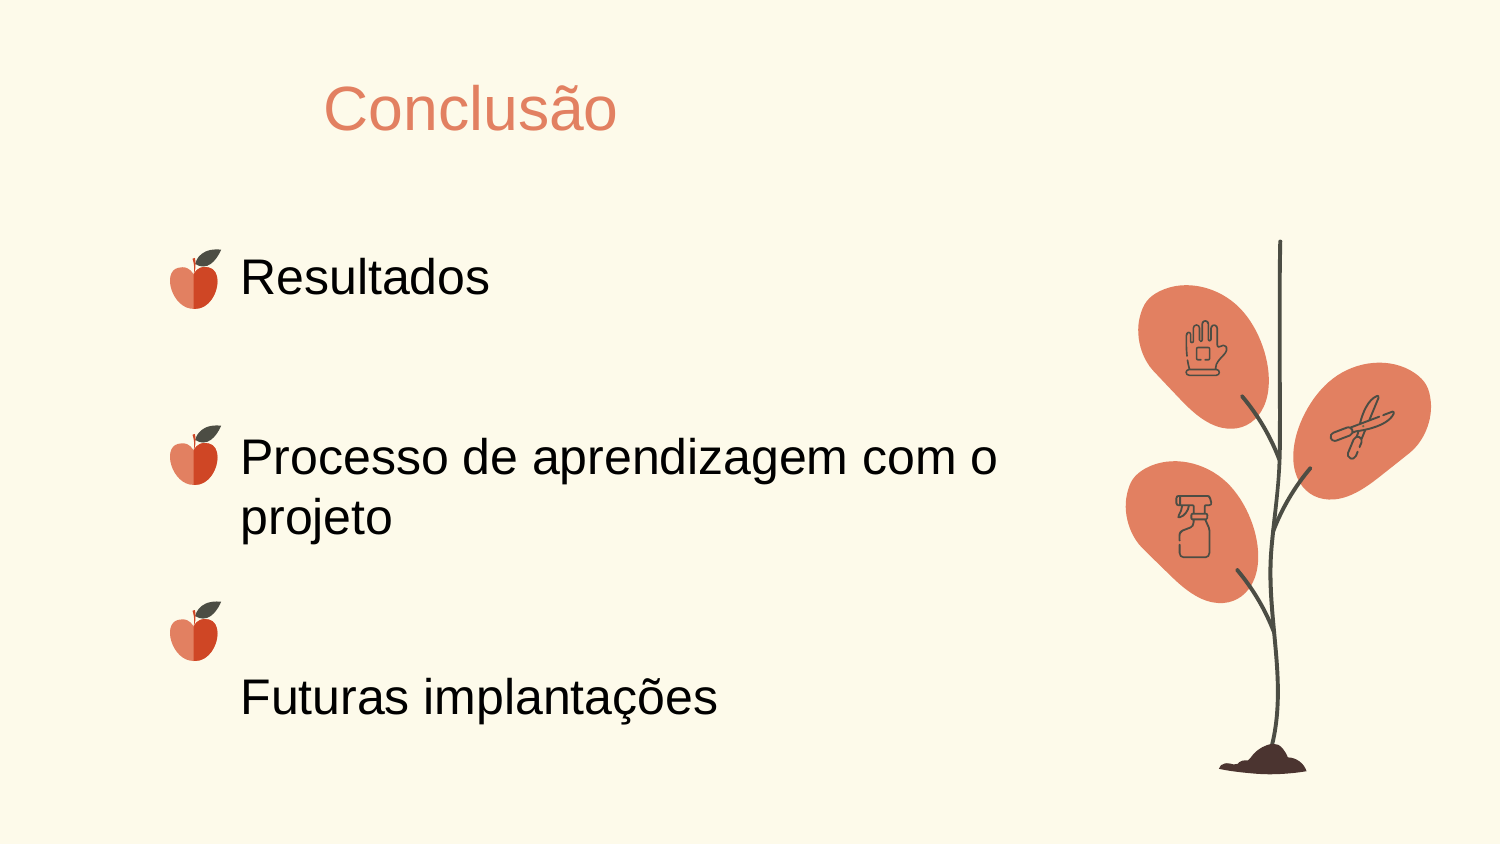

Conclusão
Resultados

Processo de aprendizagem com o projeto

Futuras implantações